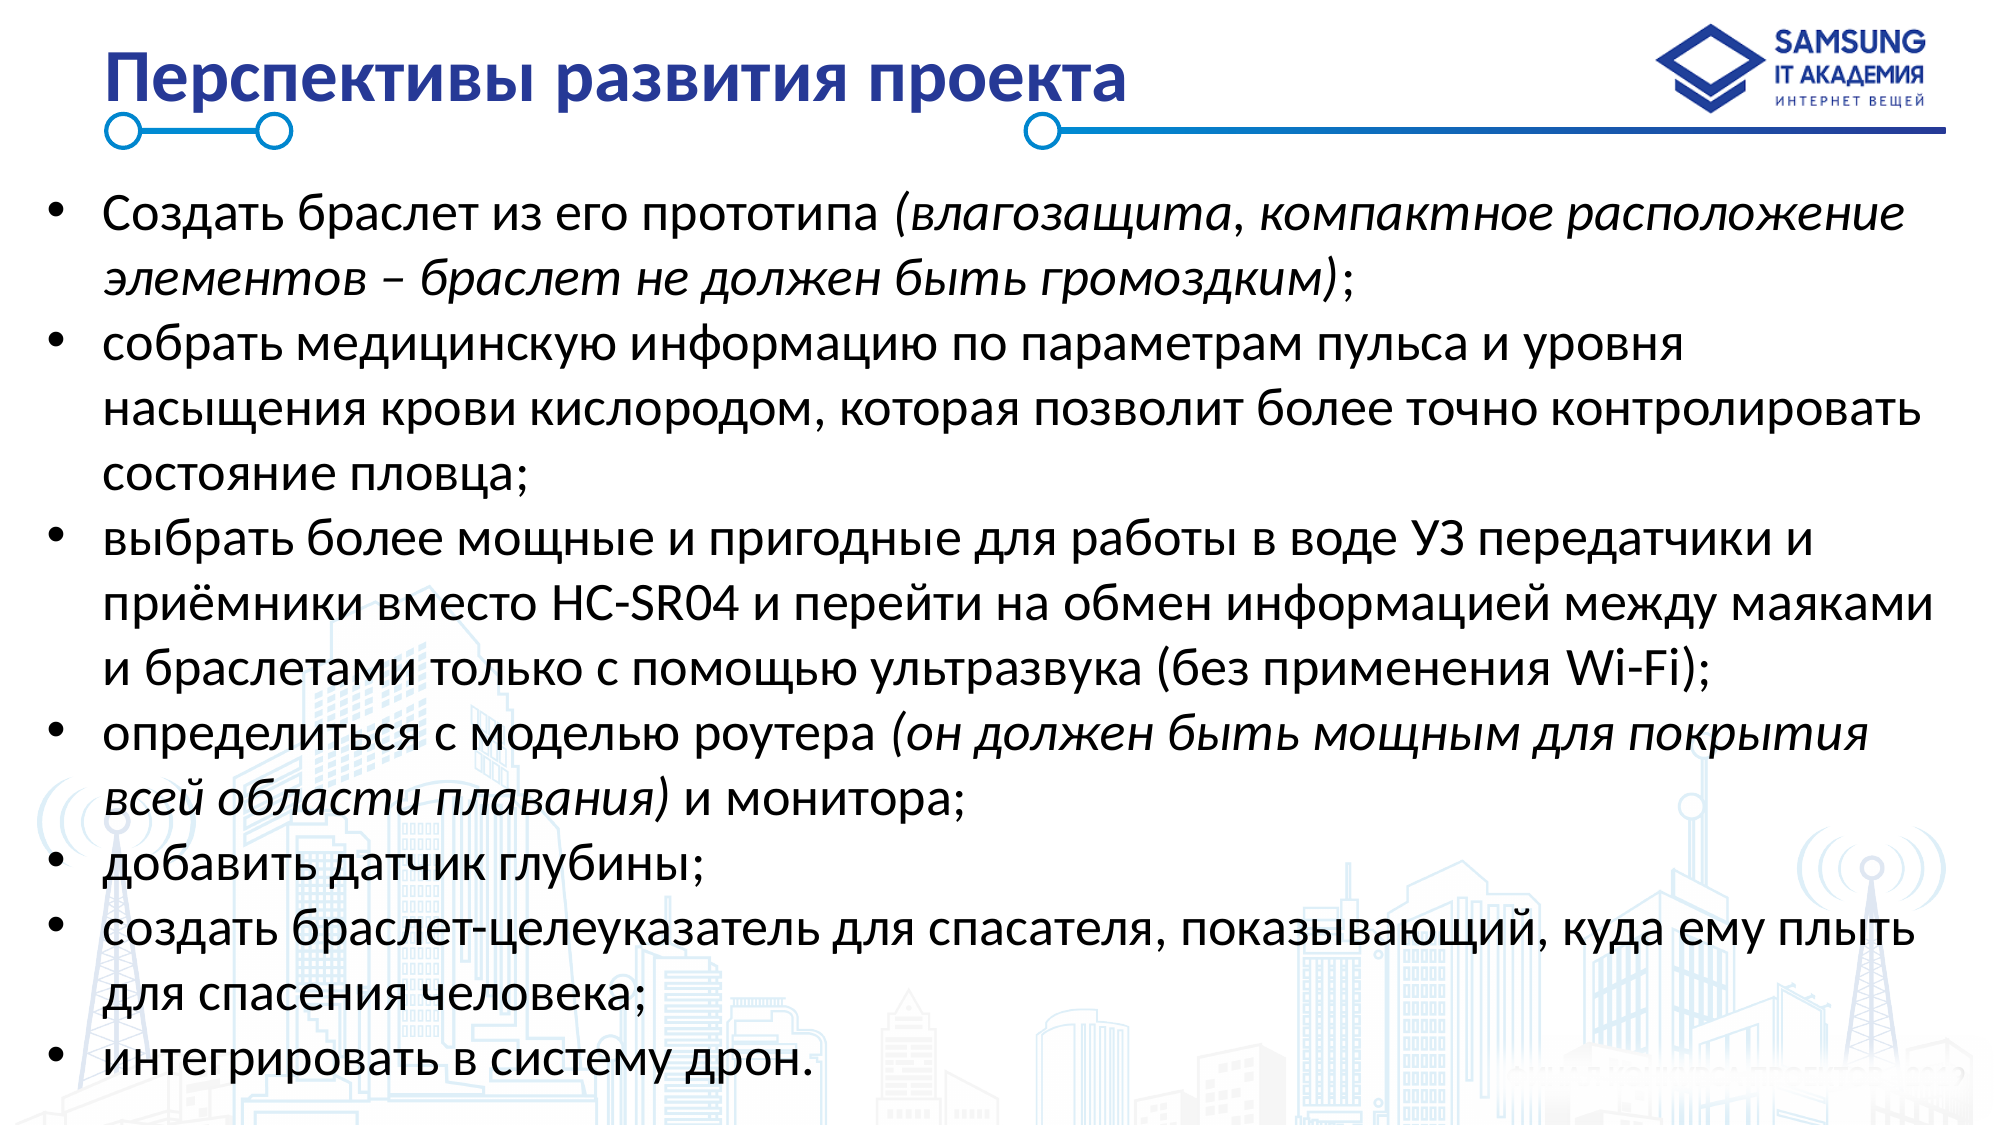

# Перспективы развития проекта
Создать браслет из его прототипа (влагозащита, компактное расположение элементов – браслет не должен быть громоздким);
собрать медицинскую информацию по параметрам пульса и уровня насыщения крови кислородом, которая позволит более точно контролировать состояние пловца;
выбрать более мощные и пригодные для работы в воде УЗ передатчики и приёмники вместо HC-SR04 и перейти на обмен информацией между маяками и браслетами только с помощью ультразвука (без применения Wi-Fi);
определиться с моделью роутера (он должен быть мощным для покрытия всей области плавания) и монитора;
добавить датчик глубины;
создать браслет-целеуказатель для спасателя, показывающий, куда ему плыть для спасения человека;
интегрировать в систему дрон.